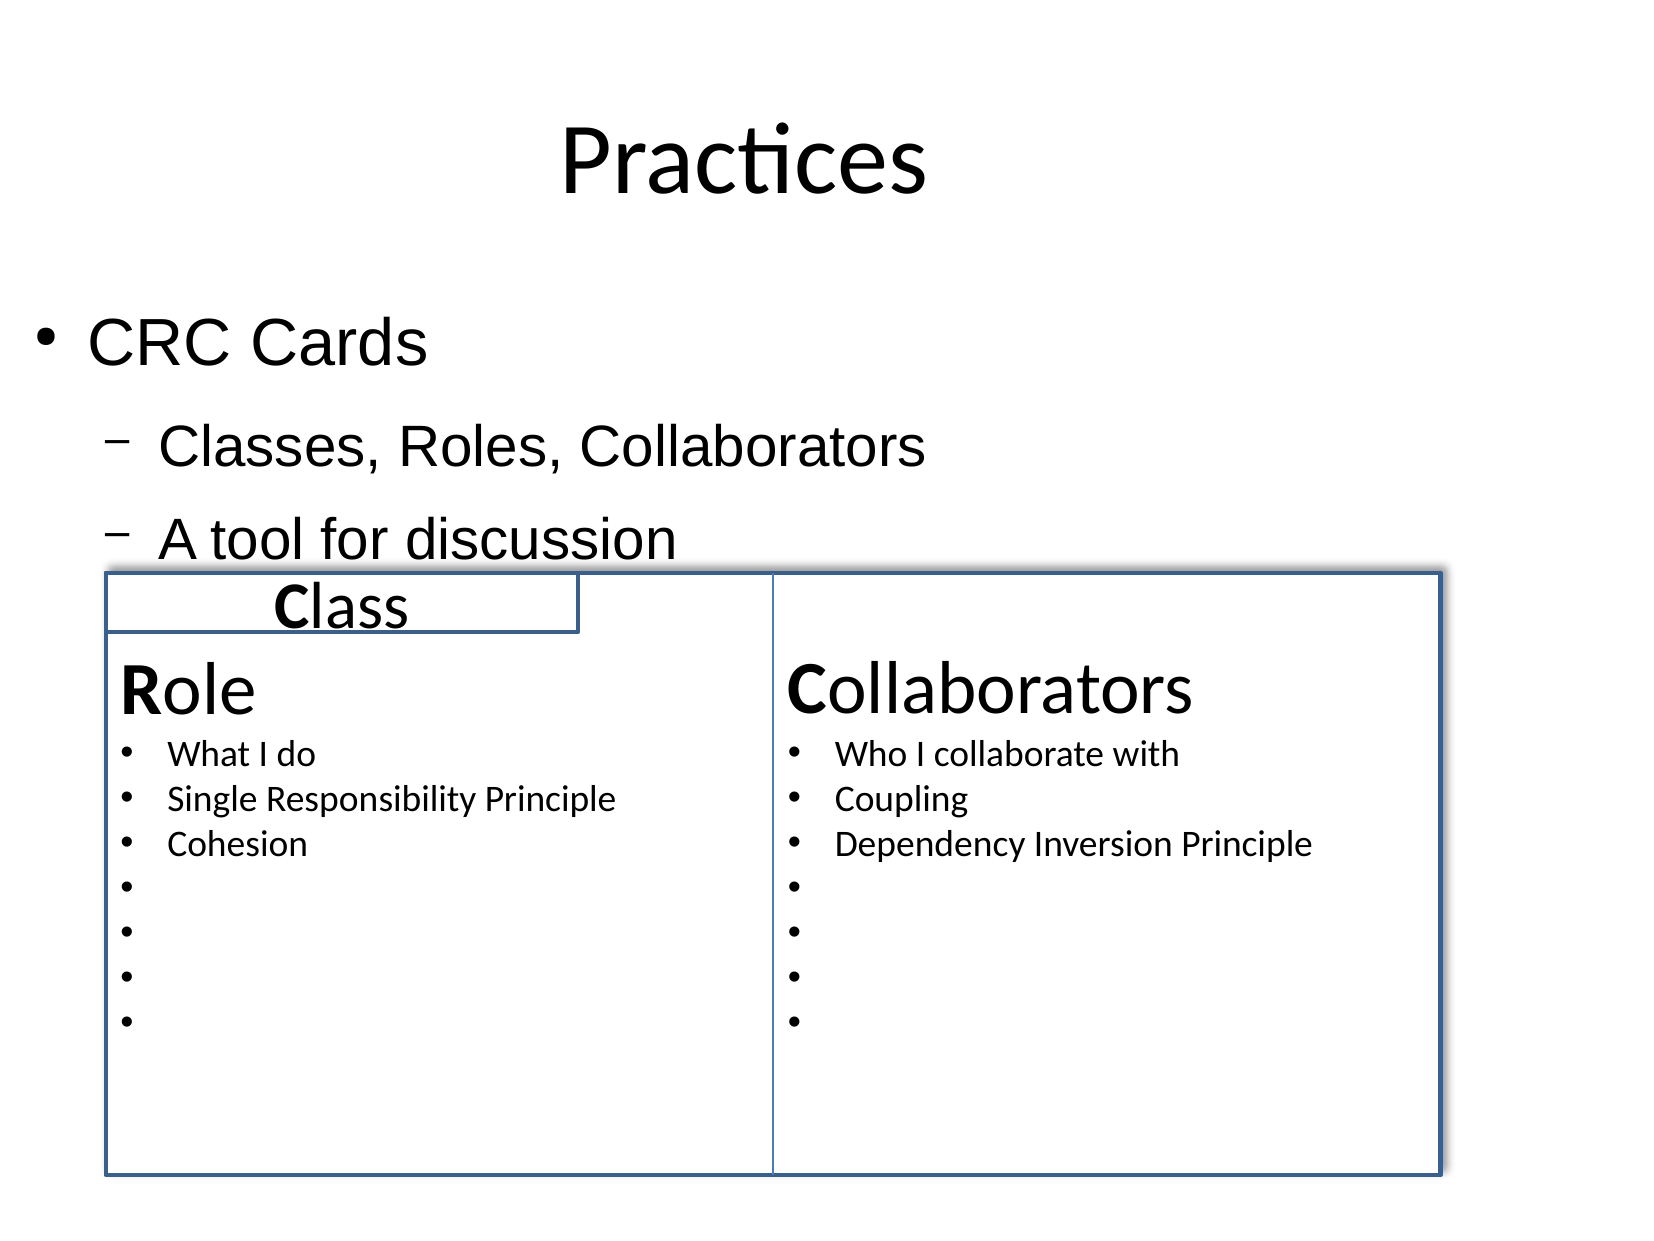

Practices
CRC Cards
Classes, Roles, Collaborators
A tool for discussion

Class
Collaborators
Who I collaborate with
Coupling
Dependency Inversion Principle

Role
What I do
Single Responsibility Principle
Cohesion